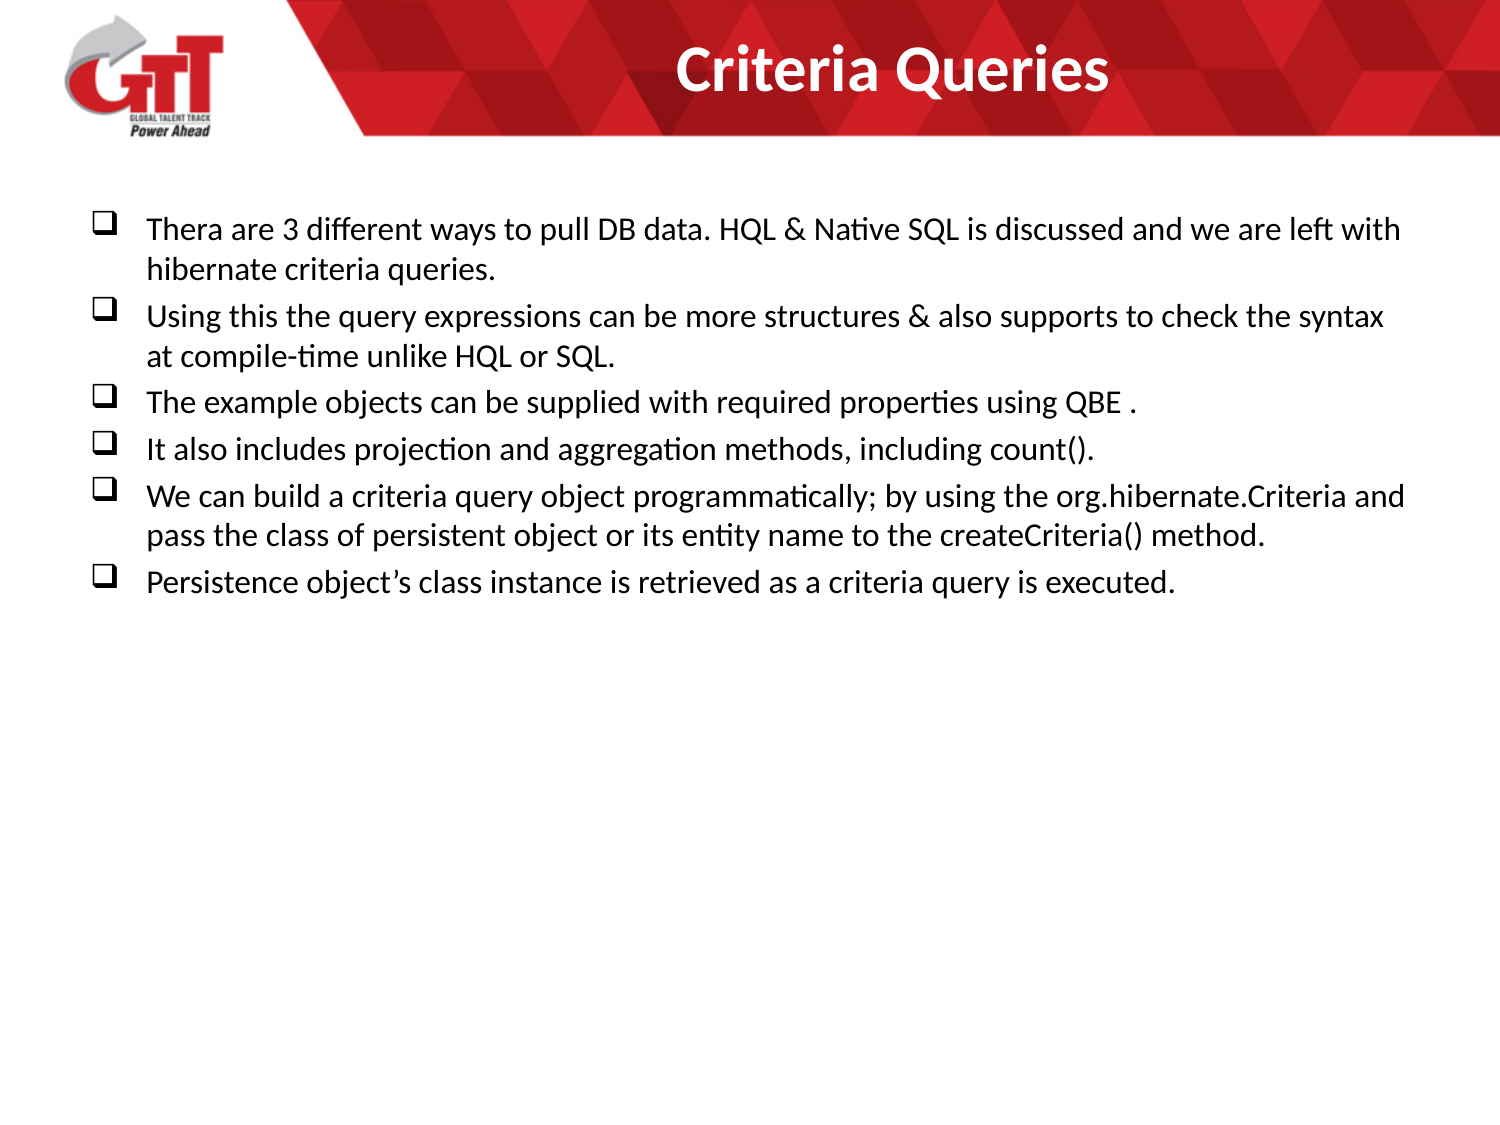

# Criteria Queries
Thera are 3 different ways to pull DB data. HQL & Native SQL is discussed and we are left with hibernate criteria queries.
Using this the query expressions can be more structures & also supports to check the syntax at compile-time unlike HQL or SQL.
The example objects can be supplied with required properties using QBE .
It also includes projection and aggregation methods, including count().
We can build a criteria query object programmatically; by using the org.hibernate.Criteria and pass the class of persistent object or its entity name to the createCriteria() method.
Persistence object’s class instance is retrieved as a criteria query is executed.